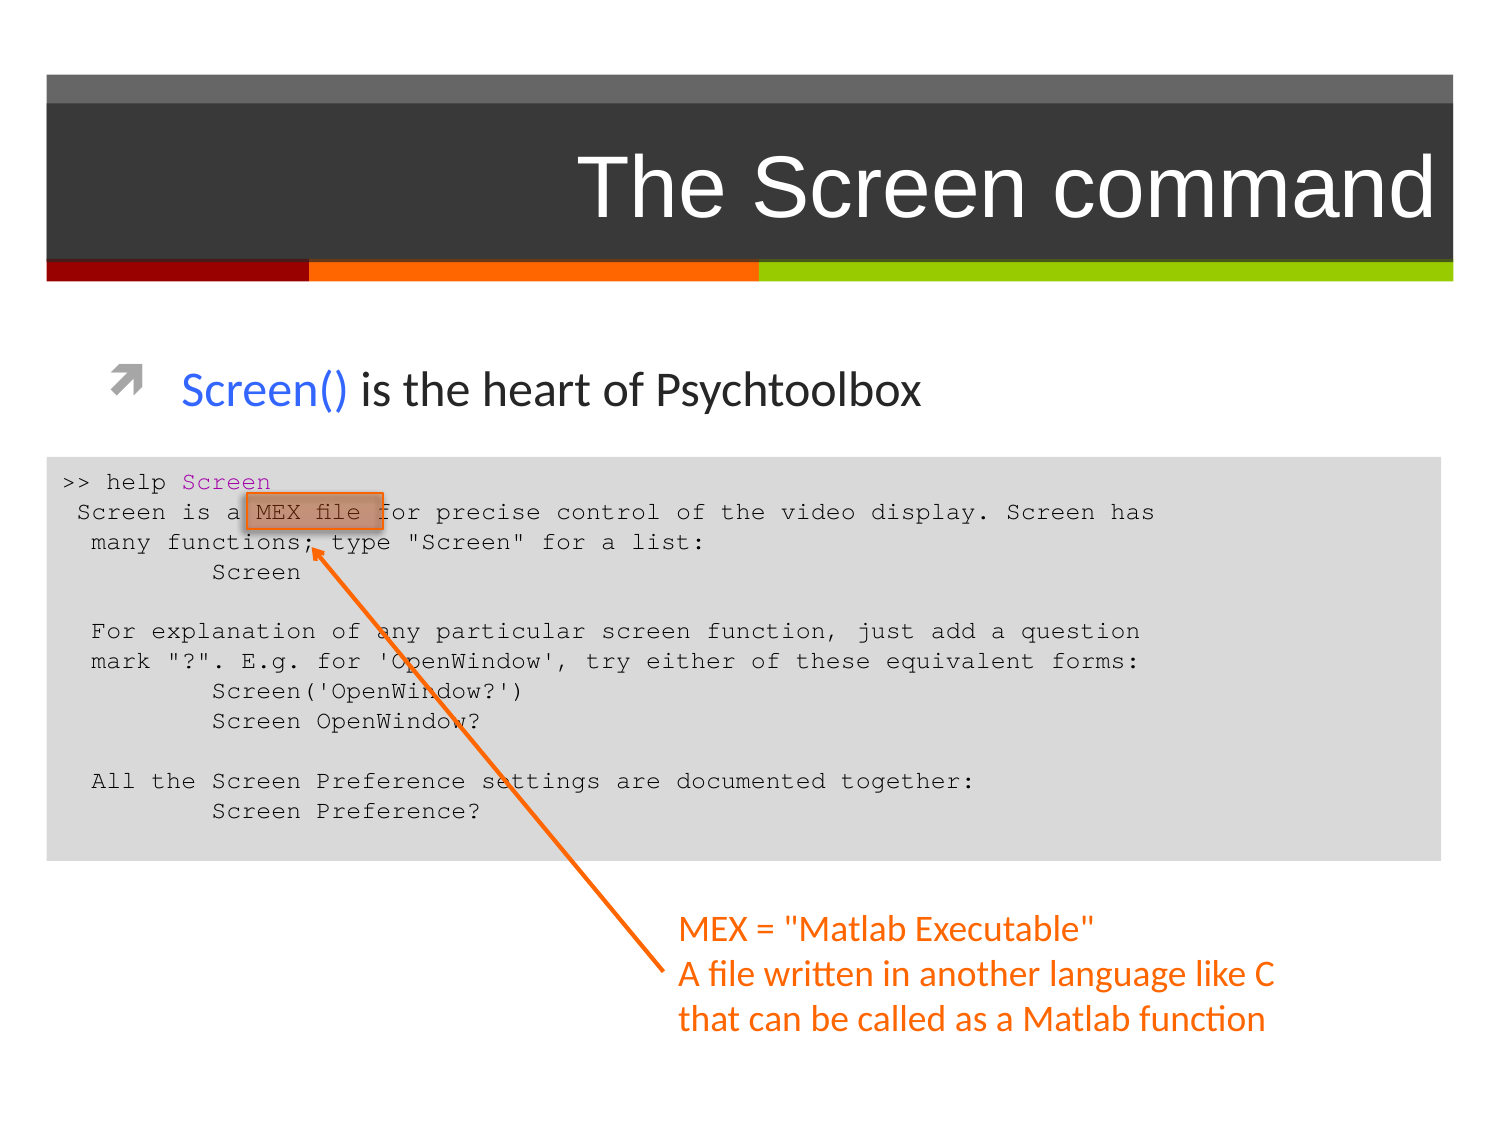

# The Screen command
Screen() is the heart of Psychtoolbox
>> help Screen
 Screen is a MEX file for precise control of the video display. Screen has
  many functions; type "Screen" for a list:
  	Screen

  For explanation of any particular screen function, just add a question
  mark "?". E.g. for 'OpenWindow', try either of these equivalent forms:
  	Screen('OpenWindow?')
  	Screen OpenWindow?

  All the Screen Preference settings are documented together:
  	Screen Preference?

MEX = "Matlab Executable"
A file written in another language like C that can be called as a Matlab function